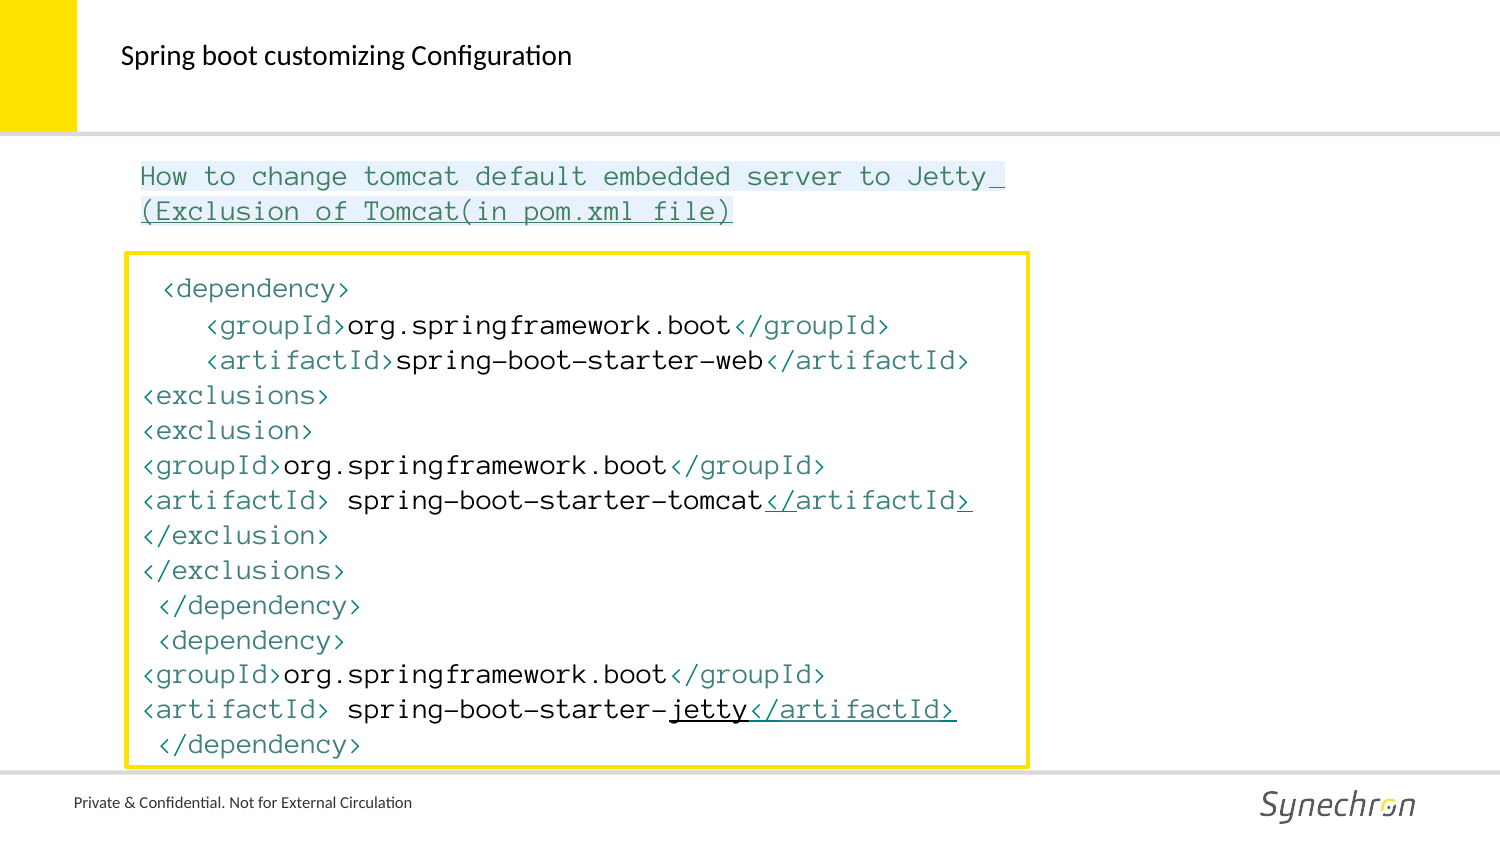

Spring boot customizing Configuration
How to change tomcat default embedded server to Jetty
(Exclusion of Tomcat(in pom.xml file)
 <dependency>
    <groupId>org.springframework.boot</groupId>
    <artifactId>spring-boot-starter-web</artifactId>
<exclusions>
<exclusion>
<groupId>org.springframework.boot</groupId>
<artifactId> spring-boot-starter-tomcat</artifactId>
</exclusion>
</exclusions>
 </dependency>
 <dependency>
<groupId>org.springframework.boot</groupId>
<artifactId> spring-boot-starter-jetty</artifactId>
 </dependency>